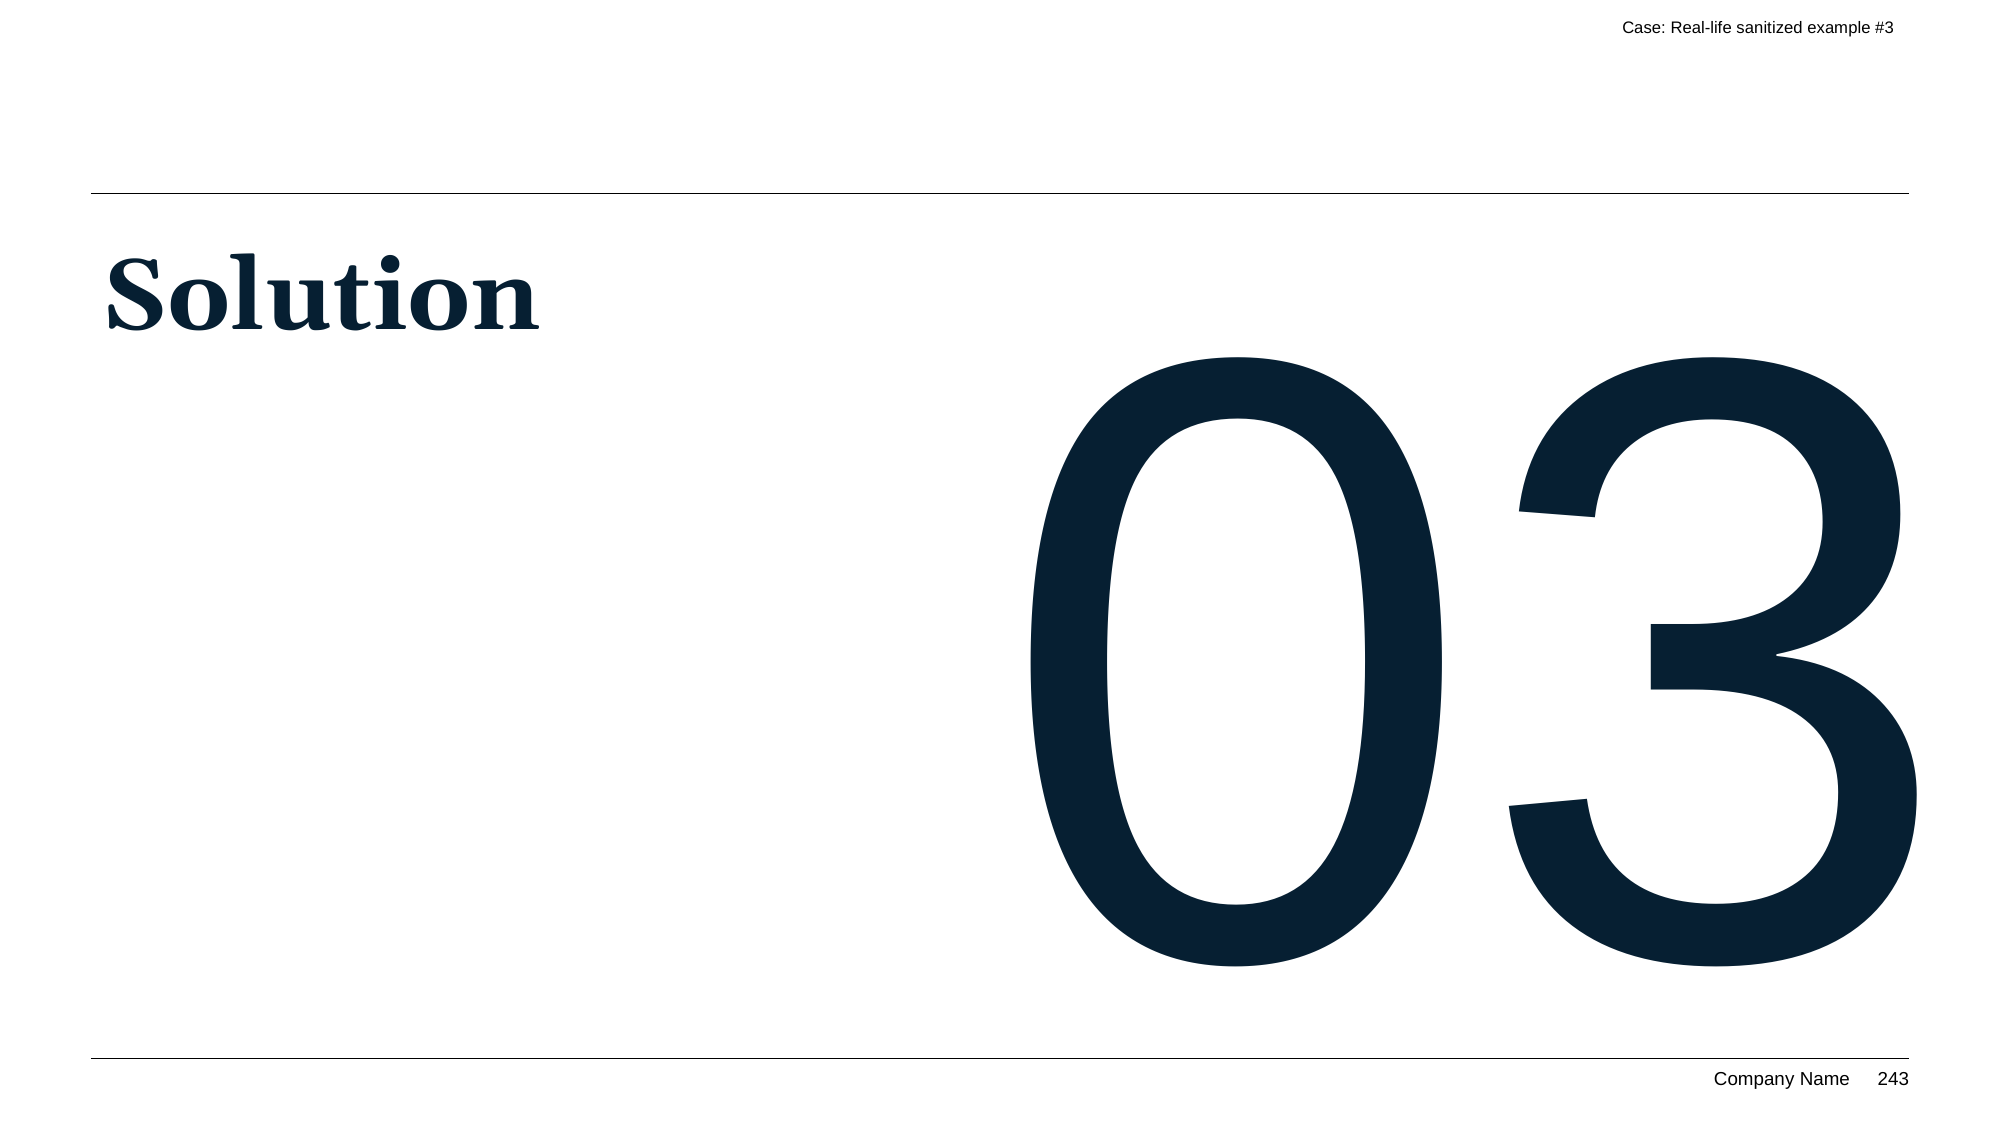

Case: Real-life sanitized example #3
Solution
03